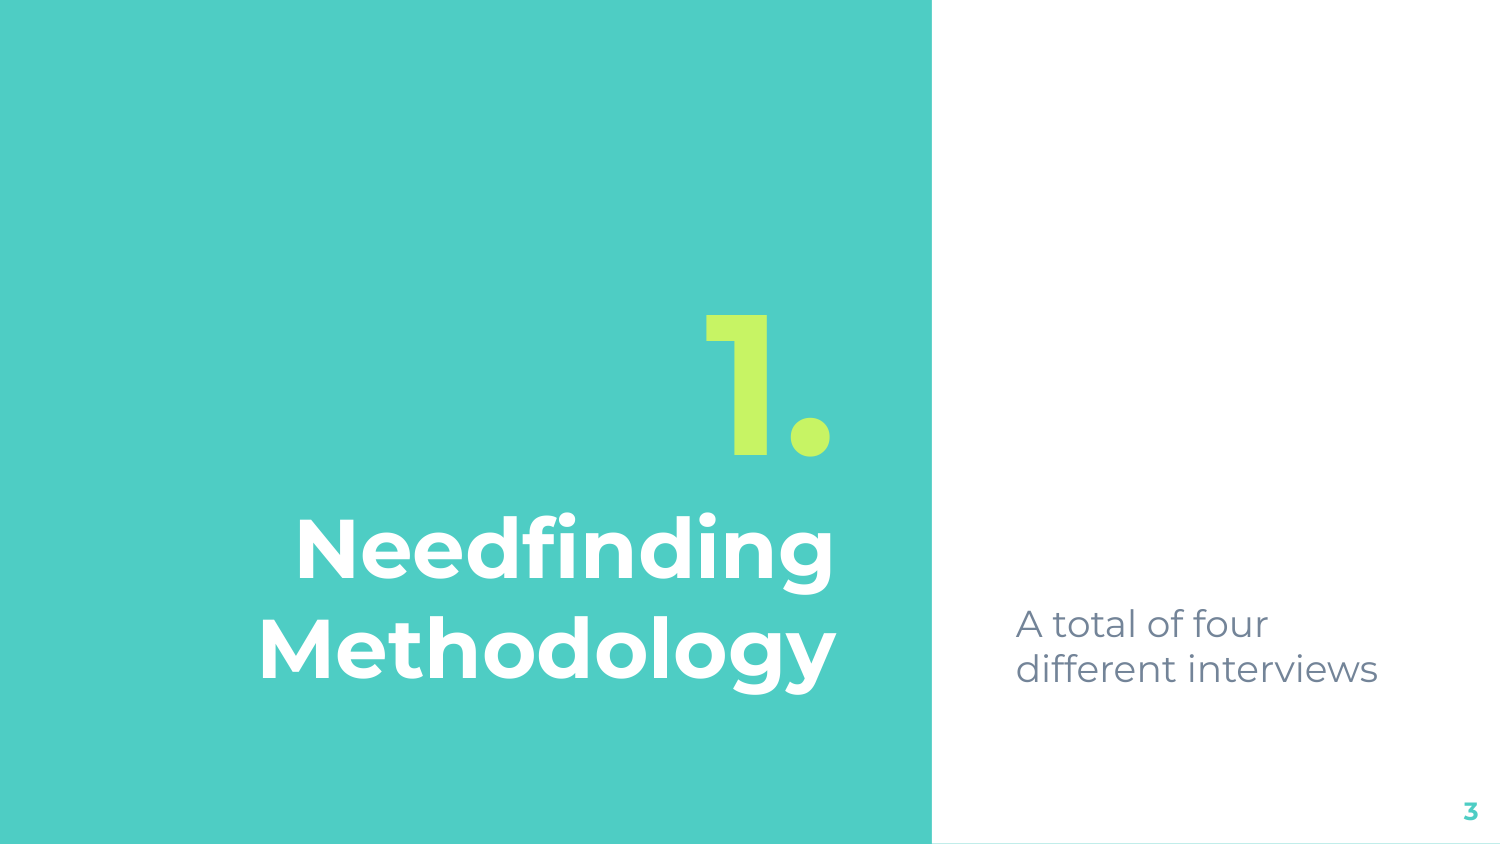

A total of four different interviews
# 1.
Needfinding Methodology
3